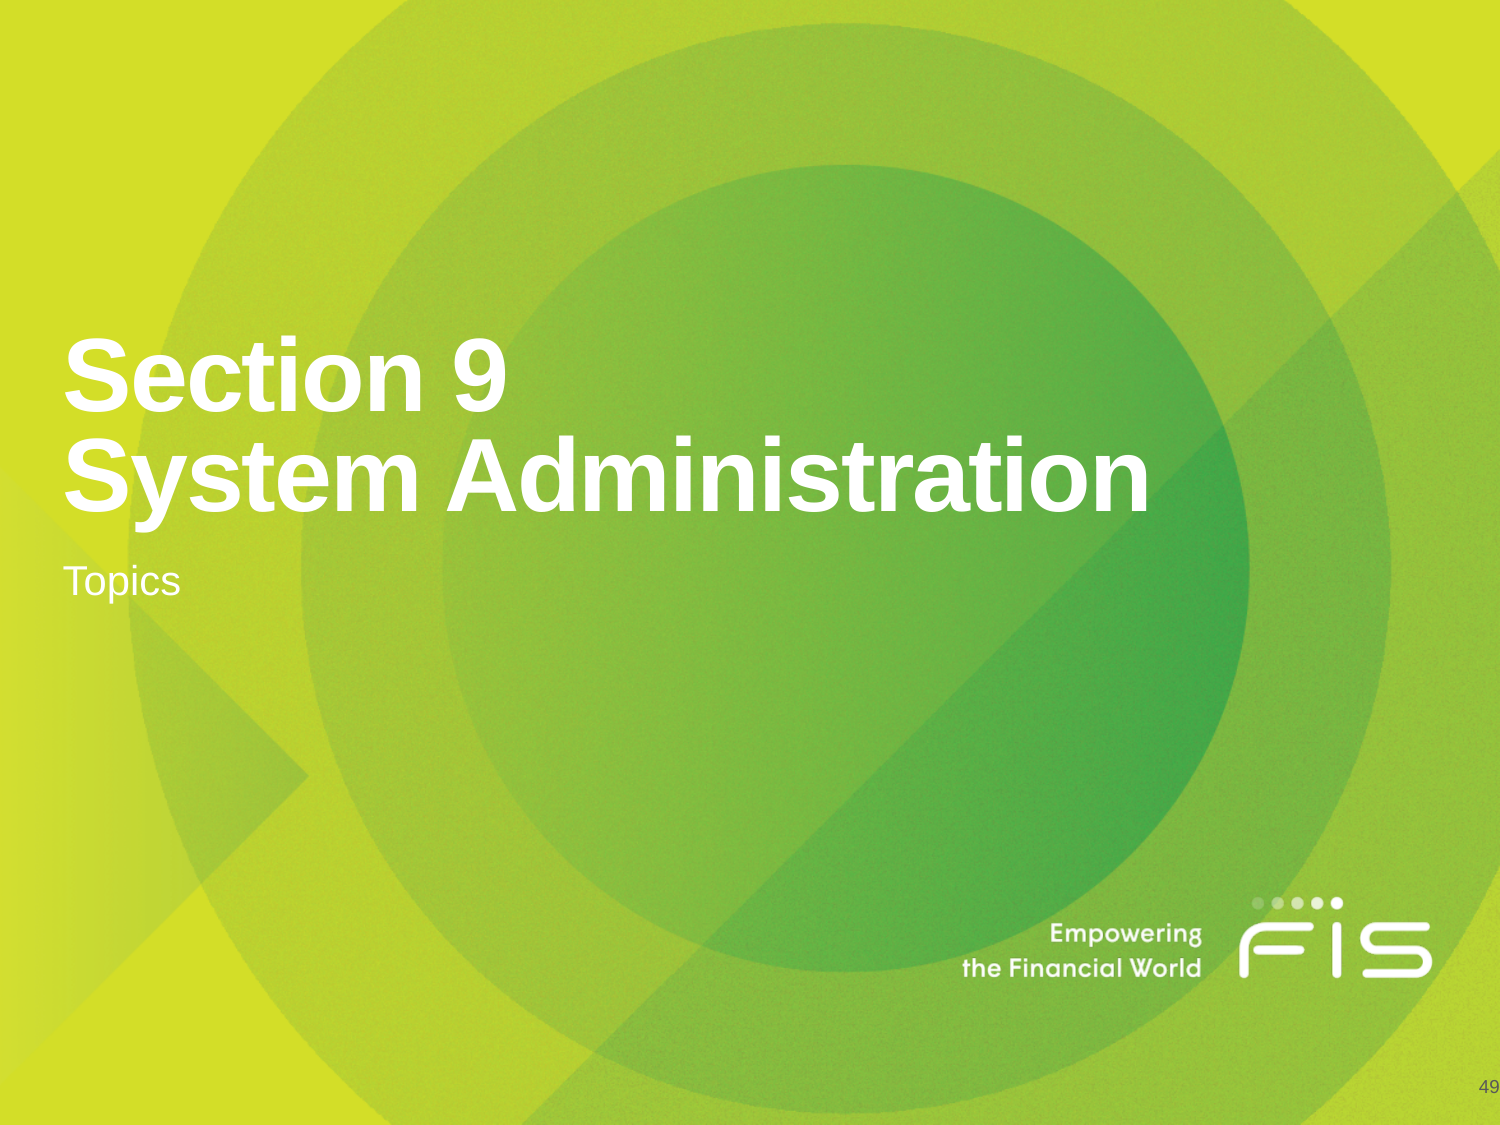

# Section 9 System Administration
Topics

49